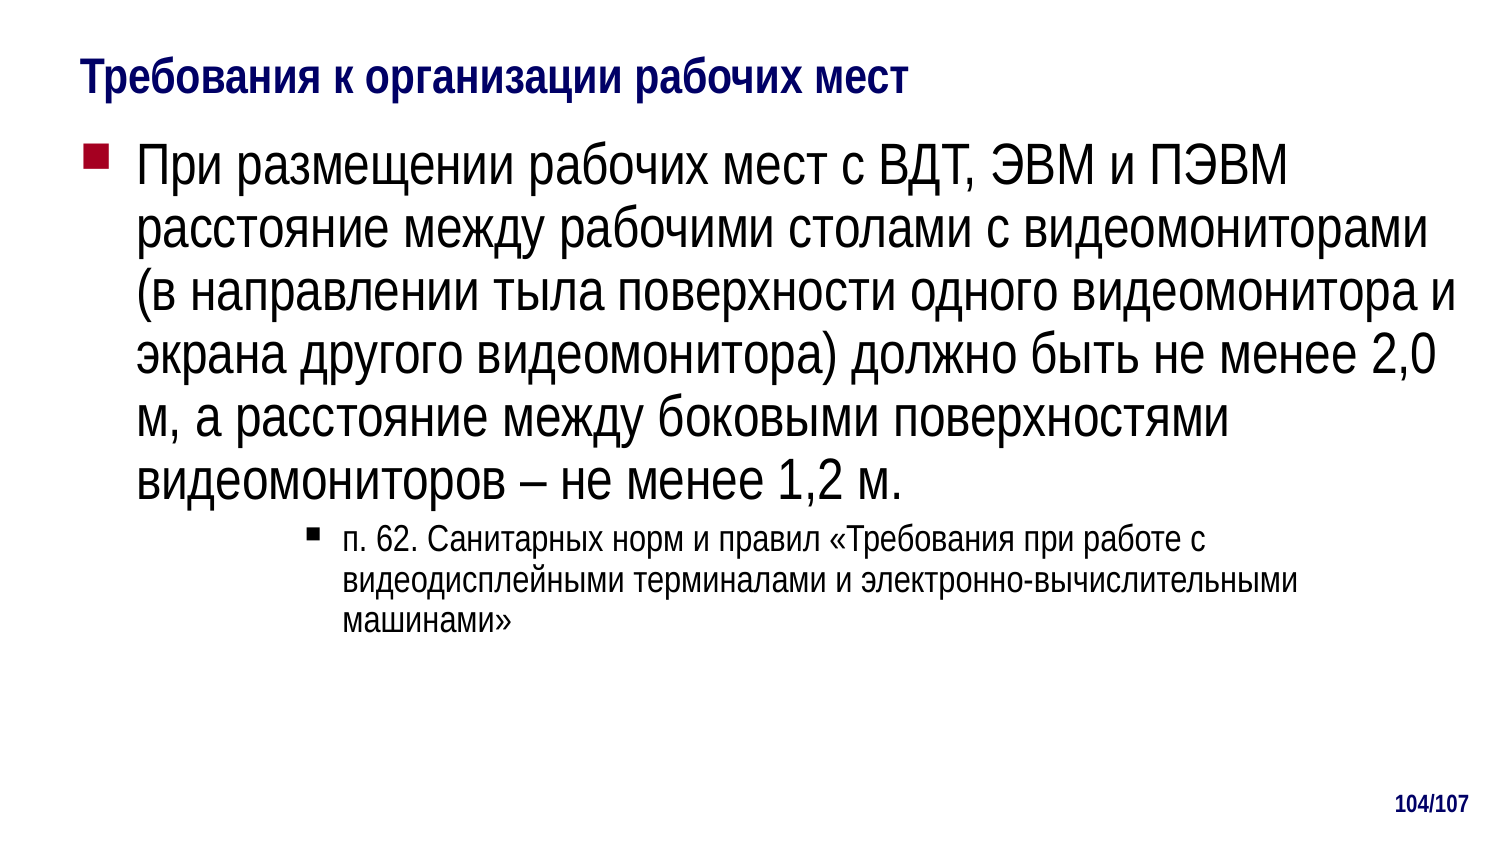

# Требования к организации рабочих мест
При размещении рабочих мест с ВДТ, ЭВМ и ПЭВМ расстояние между рабочими столами с видеомониторами (в направлении тыла поверхности одного видеомонитора и экрана другого видеомонитора) должно быть не менее 2,0 м, а расстояние между боковыми поверхностями видеомониторов – не менее 1,2 м.
п. 62. Санитарных норм и правил «Требования при работе с видеодисплейными терминалами и электронно-вычислительными машинами»